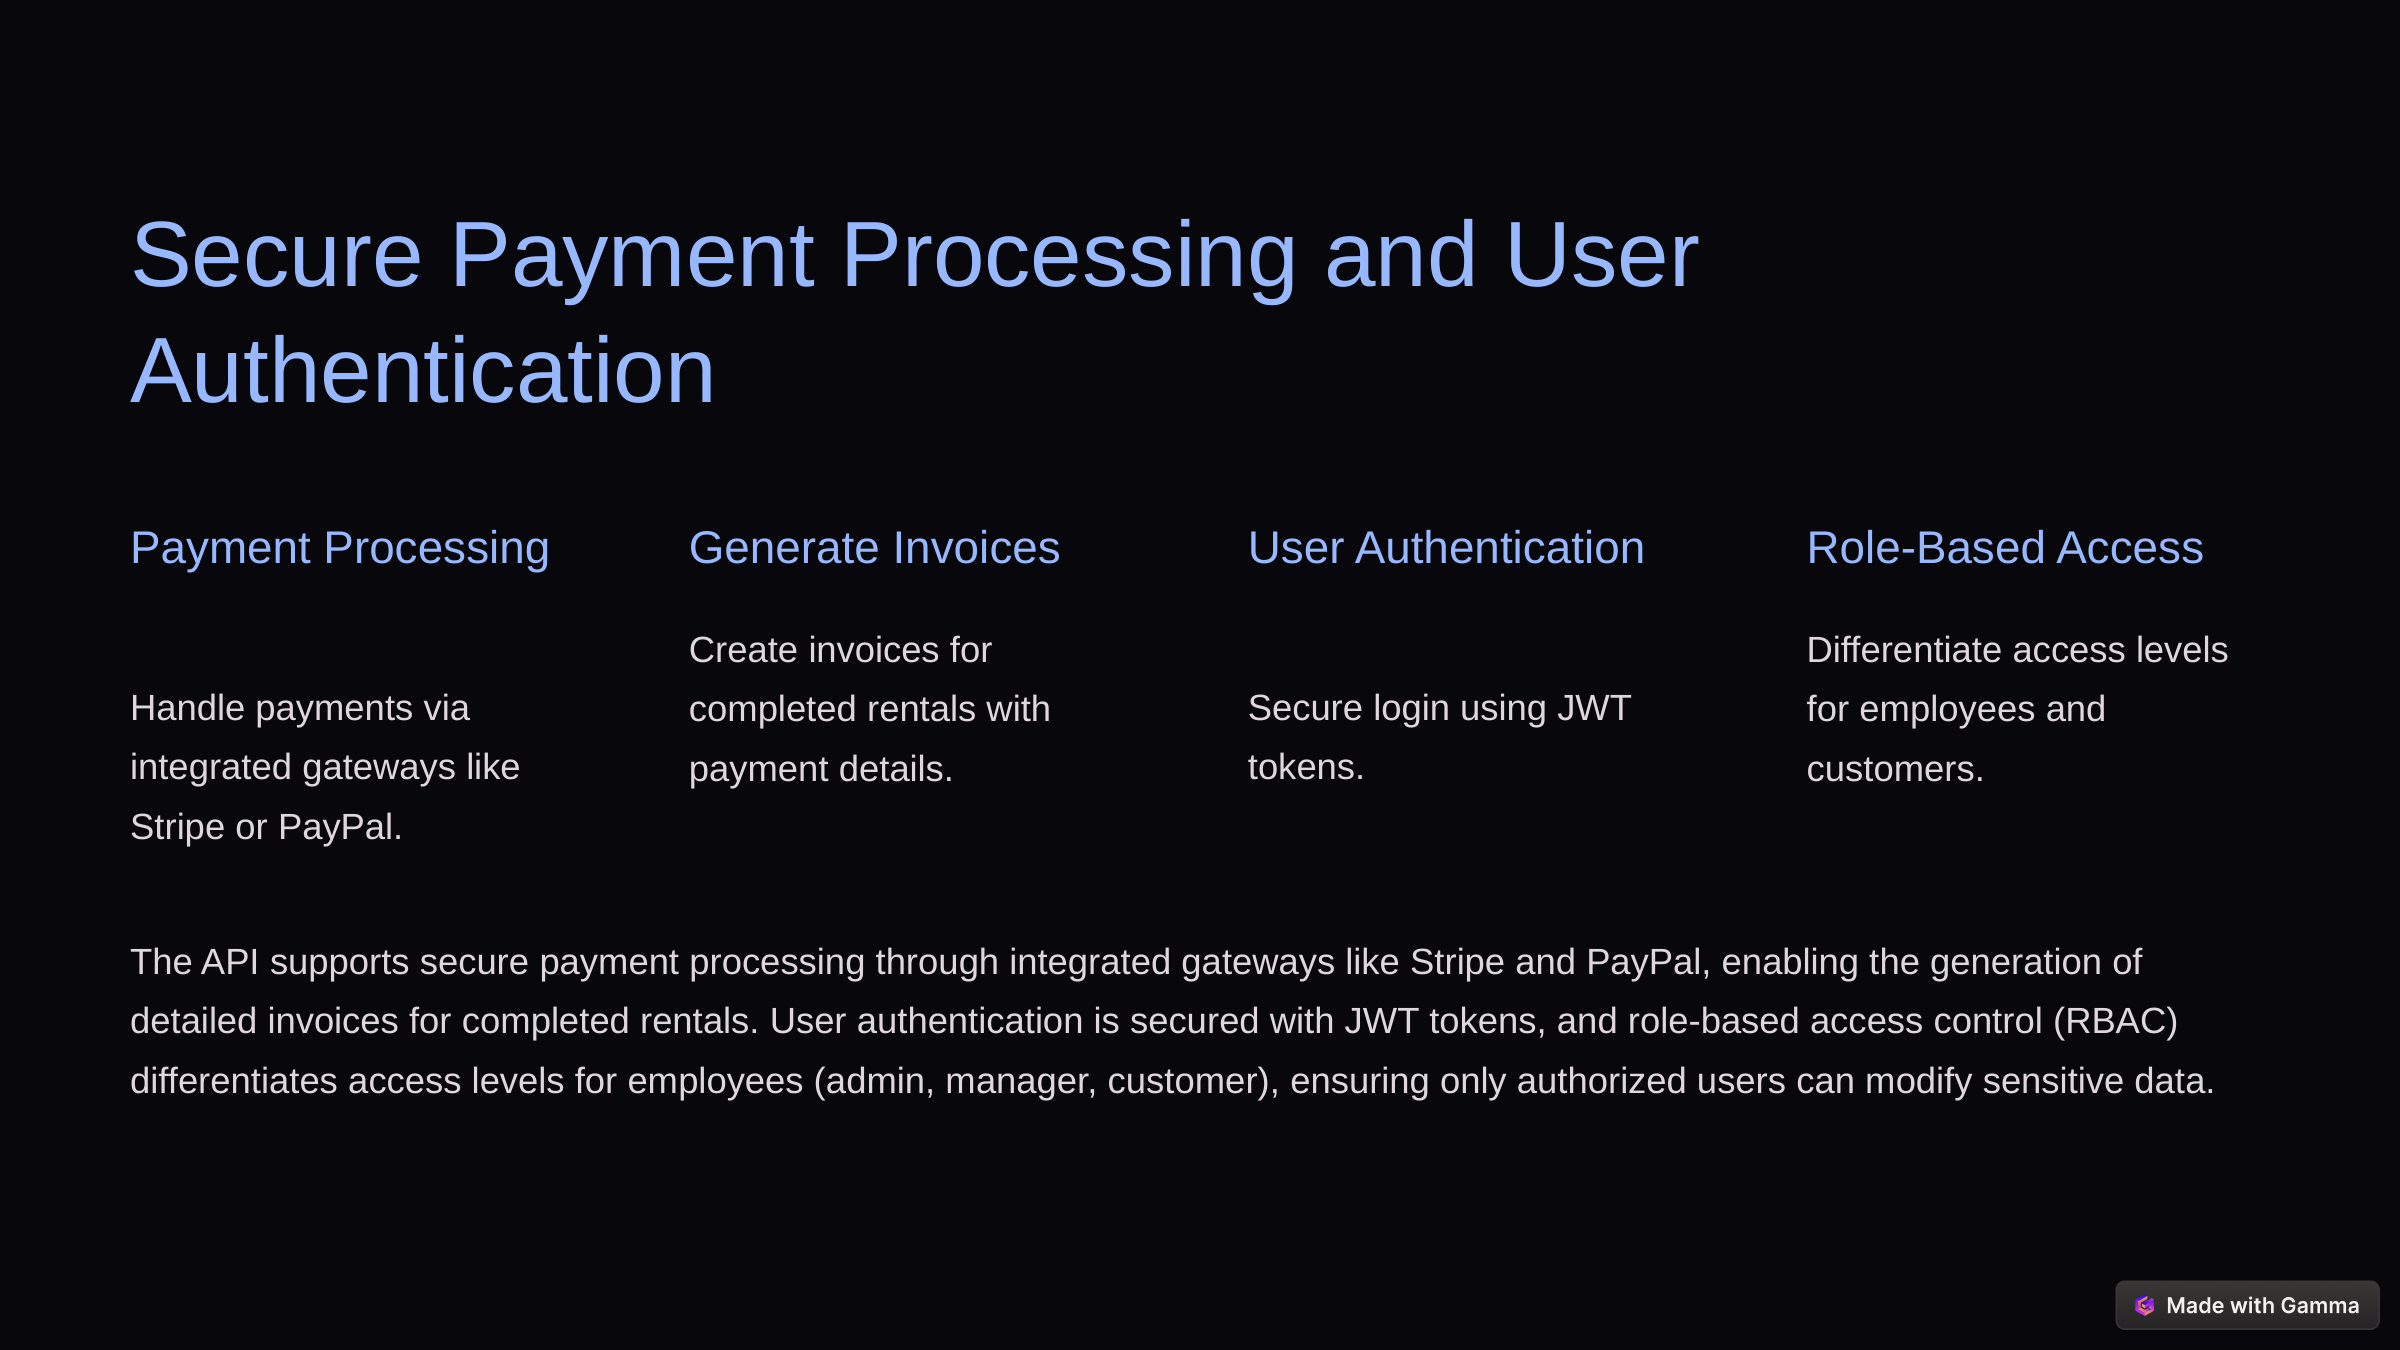

Secure Payment Processing and User Authentication
Payment Processing
Generate Invoices
User Authentication
Role-Based Access
Create invoices for completed rentals with payment details.
Differentiate access levels for employees and customers.
Handle payments via integrated gateways like Stripe or PayPal.
Secure login using JWT tokens.
The API supports secure payment processing through integrated gateways like Stripe and PayPal, enabling the generation of detailed invoices for completed rentals. User authentication is secured with JWT tokens, and role-based access control (RBAC) differentiates access levels for employees (admin, manager, customer), ensuring only authorized users can modify sensitive data.